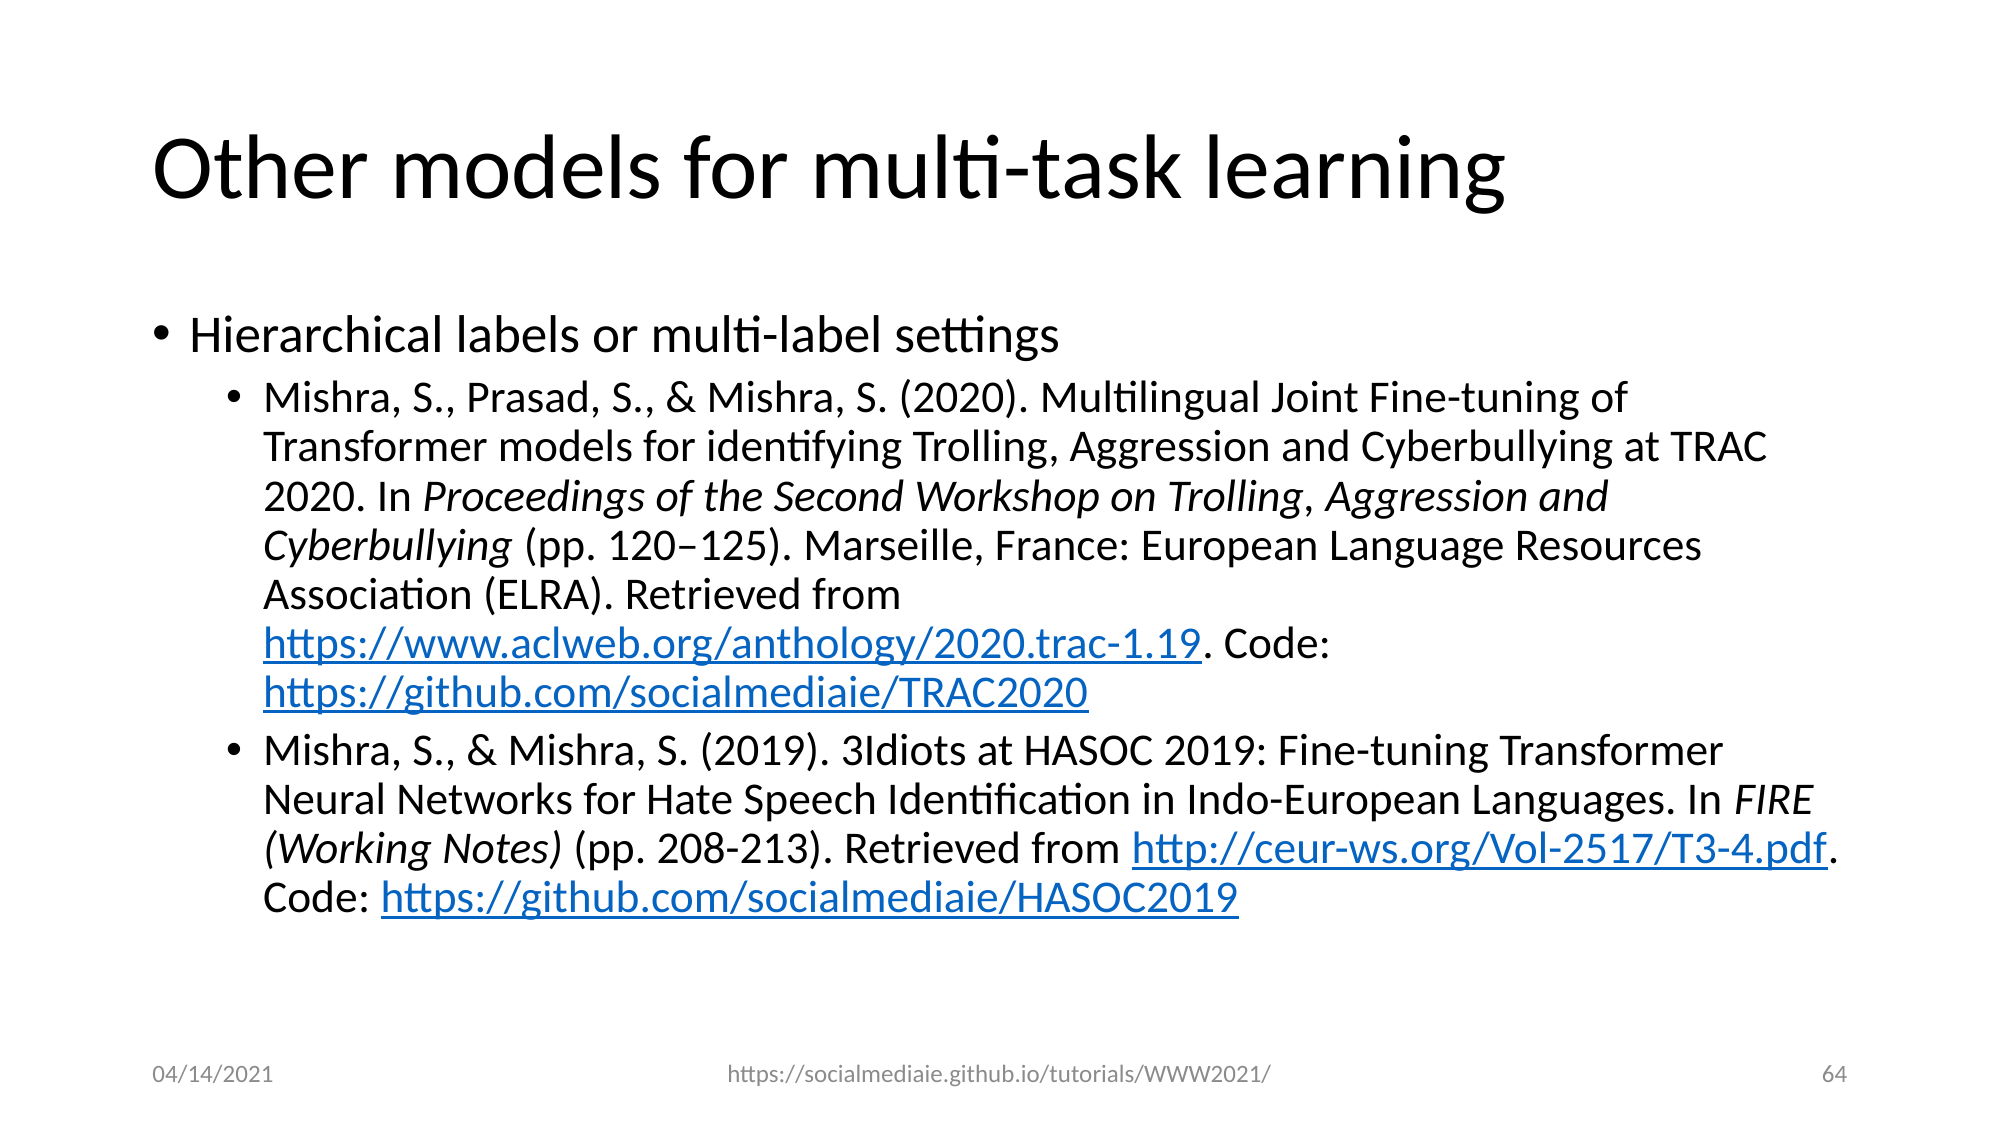

# Other models for multi-task learning
Hierarchical labels or multi-label settings
Mishra, S., Prasad, S., & Mishra, S. (2020). Multilingual Joint Fine-tuning of Transformer models for identifying Trolling, Aggression and Cyberbullying at TRAC 2020. In Proceedings of the Second Workshop on Trolling, Aggression and Cyberbullying (pp. 120–125). Marseille, France: European Language Resources Association (ELRA). Retrieved from https://www.aclweb.org/anthology/2020.trac-1.19. Code: https://github.com/socialmediaie/TRAC2020
Mishra, S., & Mishra, S. (2019). 3Idiots at HASOC 2019: Fine-tuning Transformer Neural Networks for Hate Speech Identification in Indo-European Languages. In FIRE (Working Notes) (pp. 208-213). Retrieved from http://ceur-ws.org/Vol-2517/T3-4.pdf. Code: https://github.com/socialmediaie/HASOC2019
04/14/2021
https://socialmediaie.github.io/tutorials/WWW2021/
64